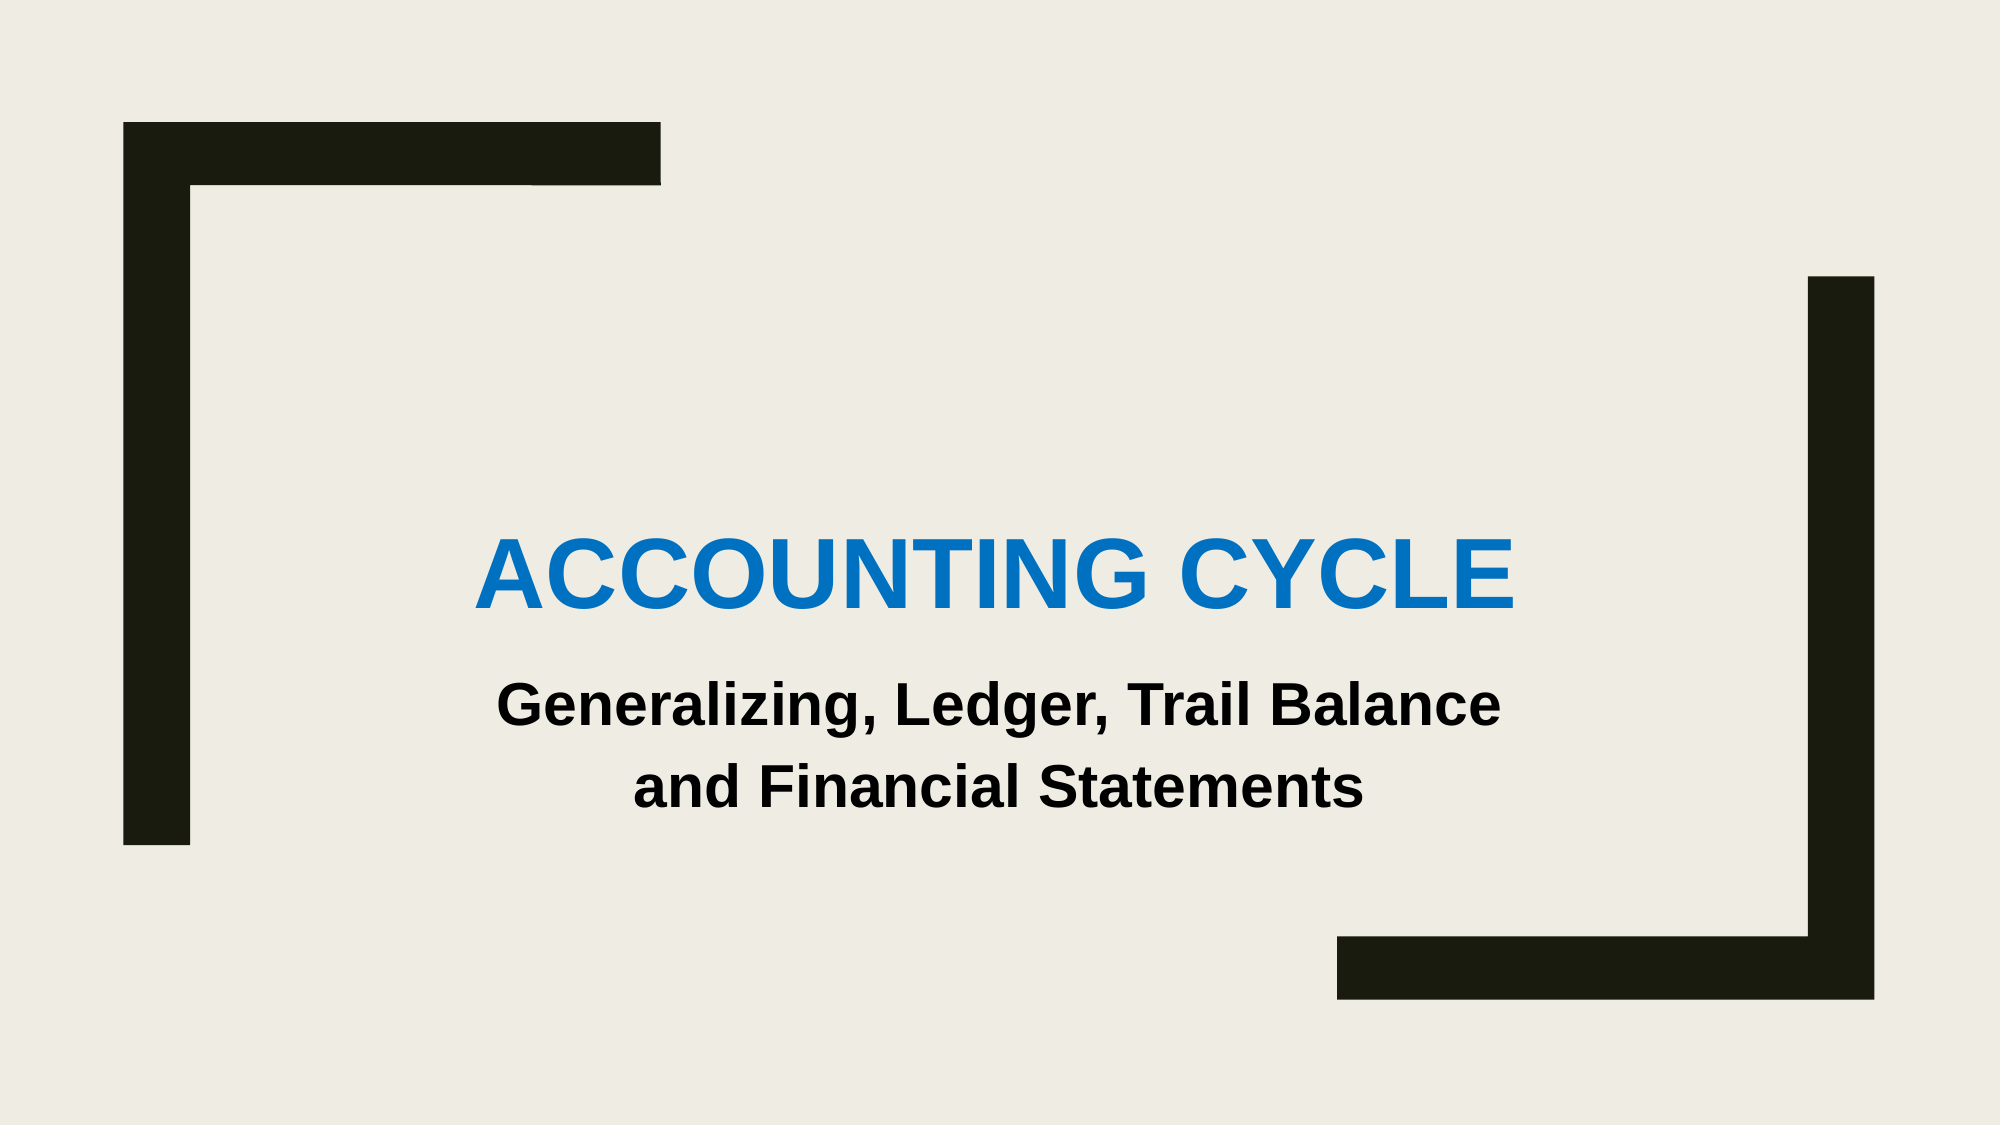

# Accounting Cycle
Generalizing, Ledger, Trail Balance and Financial Statements